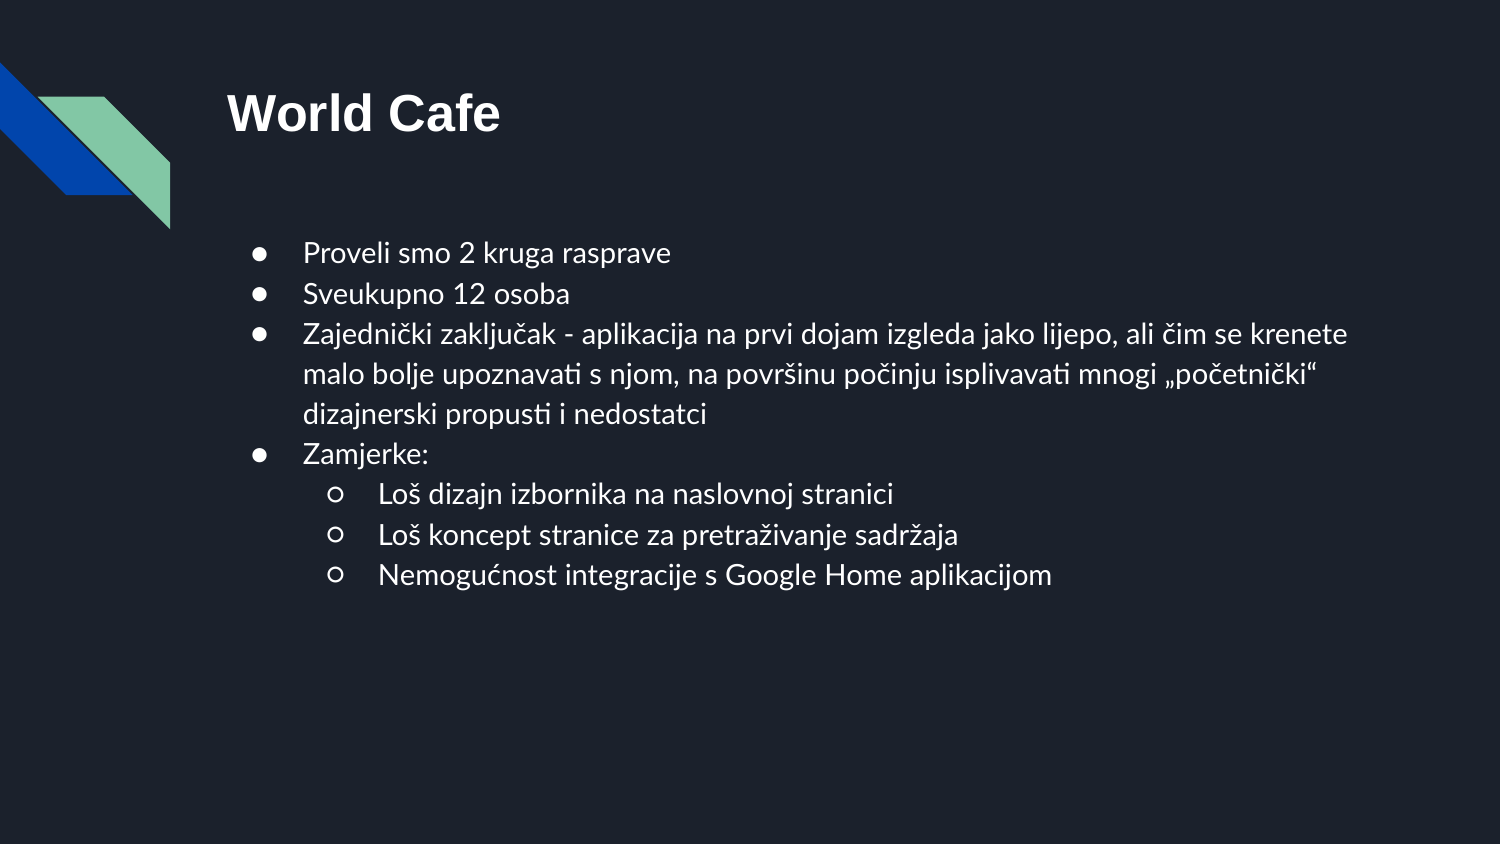

# World Cafe
Proveli smo 2 kruga rasprave
Sveukupno 12 osoba
Zajednički zaključak - aplikacija na prvi dojam izgleda jako lijepo, ali čim se krenete malo bolje upoznavati s njom, na površinu počinju isplivavati mnogi „početnički“ dizajnerski propusti i nedostatci
Zamjerke:
Loš dizajn izbornika na naslovnoj stranici
Loš koncept stranice za pretraživanje sadržaja
Nemogućnost integracije s Google Home aplikacijom